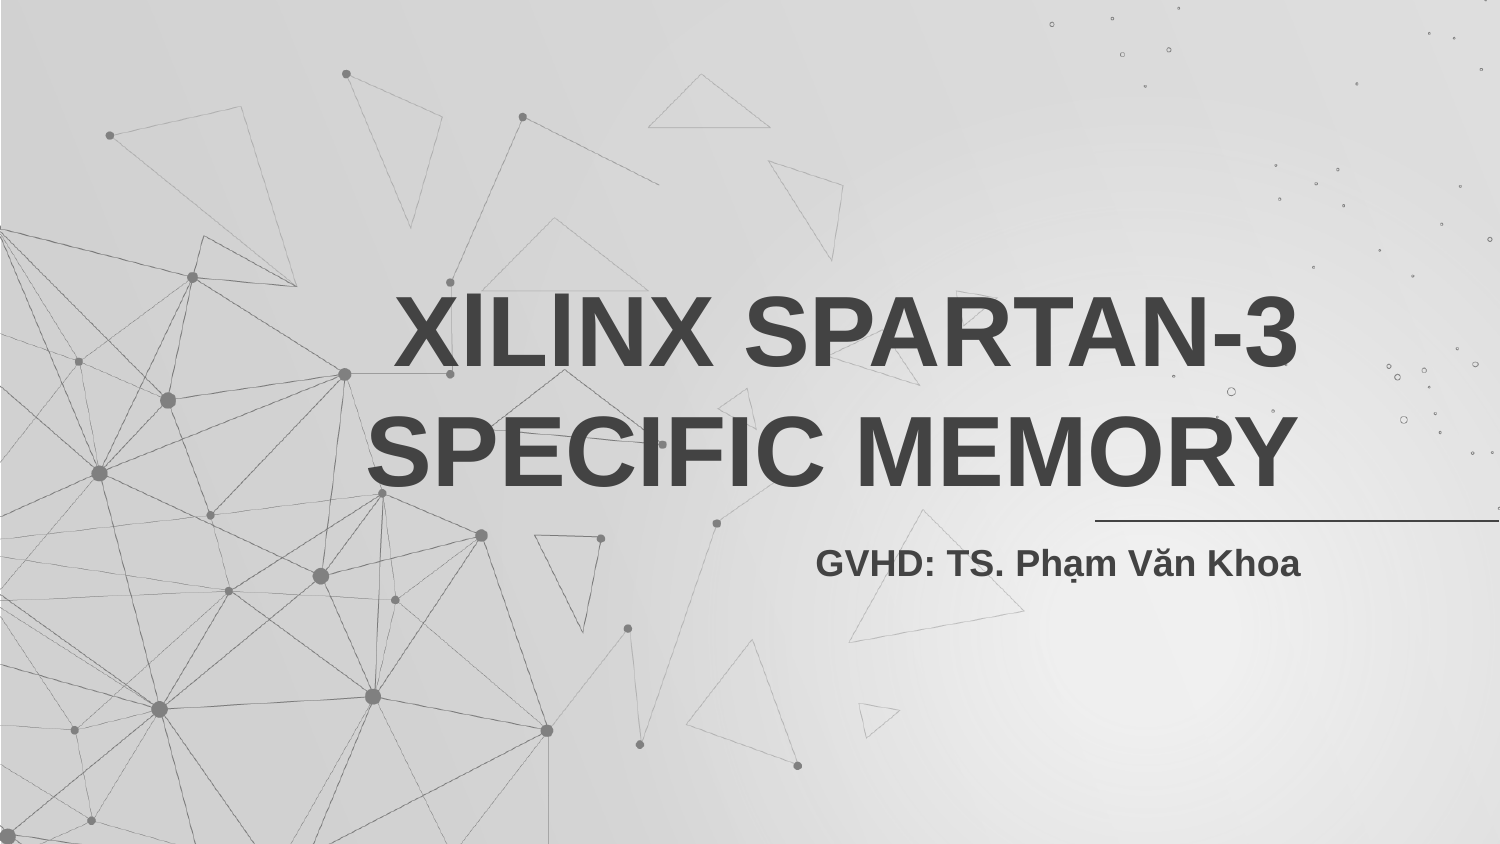

# XlLlNX SPARTAN-3 SPECIFIC MEMORY
GVHD: TS. Phạm Văn Khoa